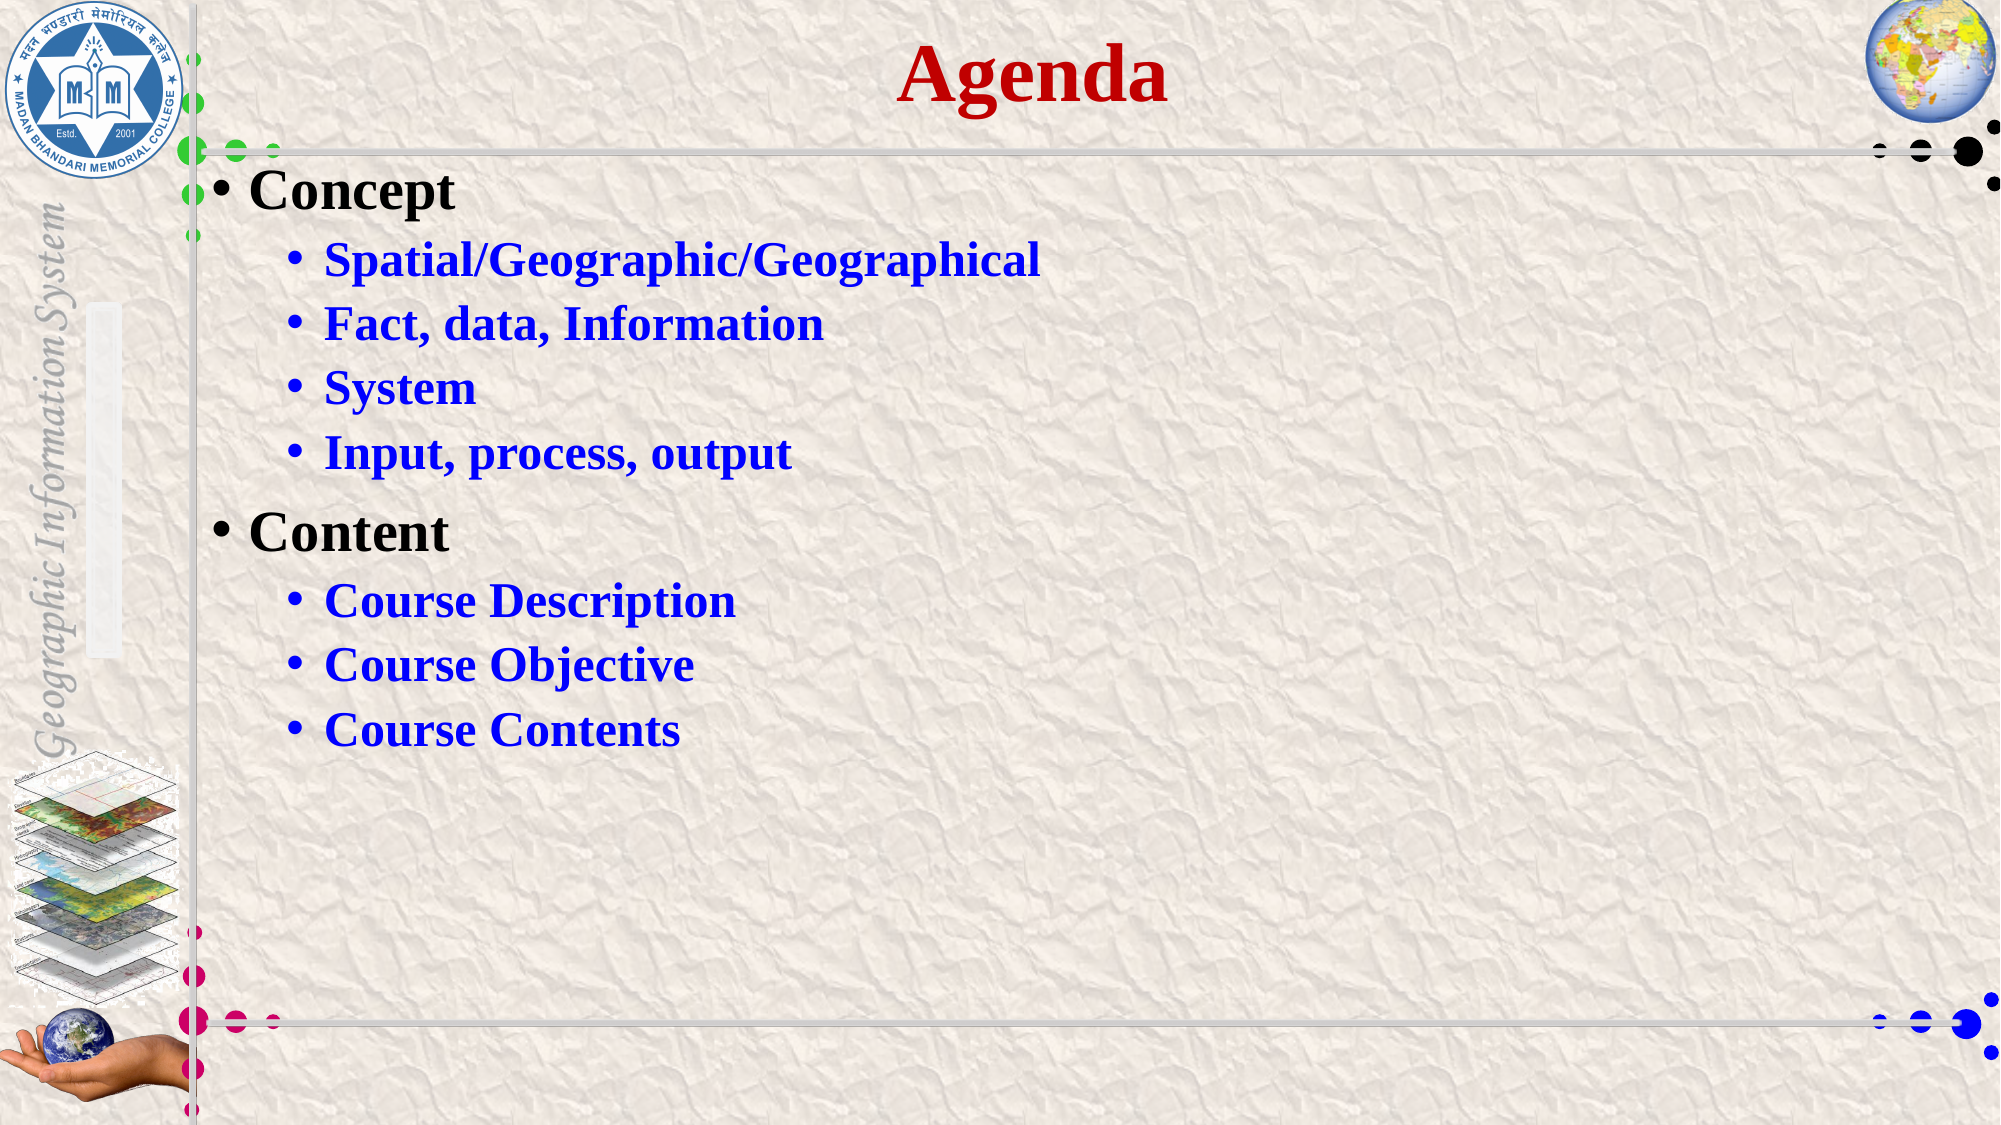

# Agenda
Concept
Spatial/Geographic/Geographical
Fact, data, Information
System
Input, process, output
Content
Course Description
Course Objective
Course Contents